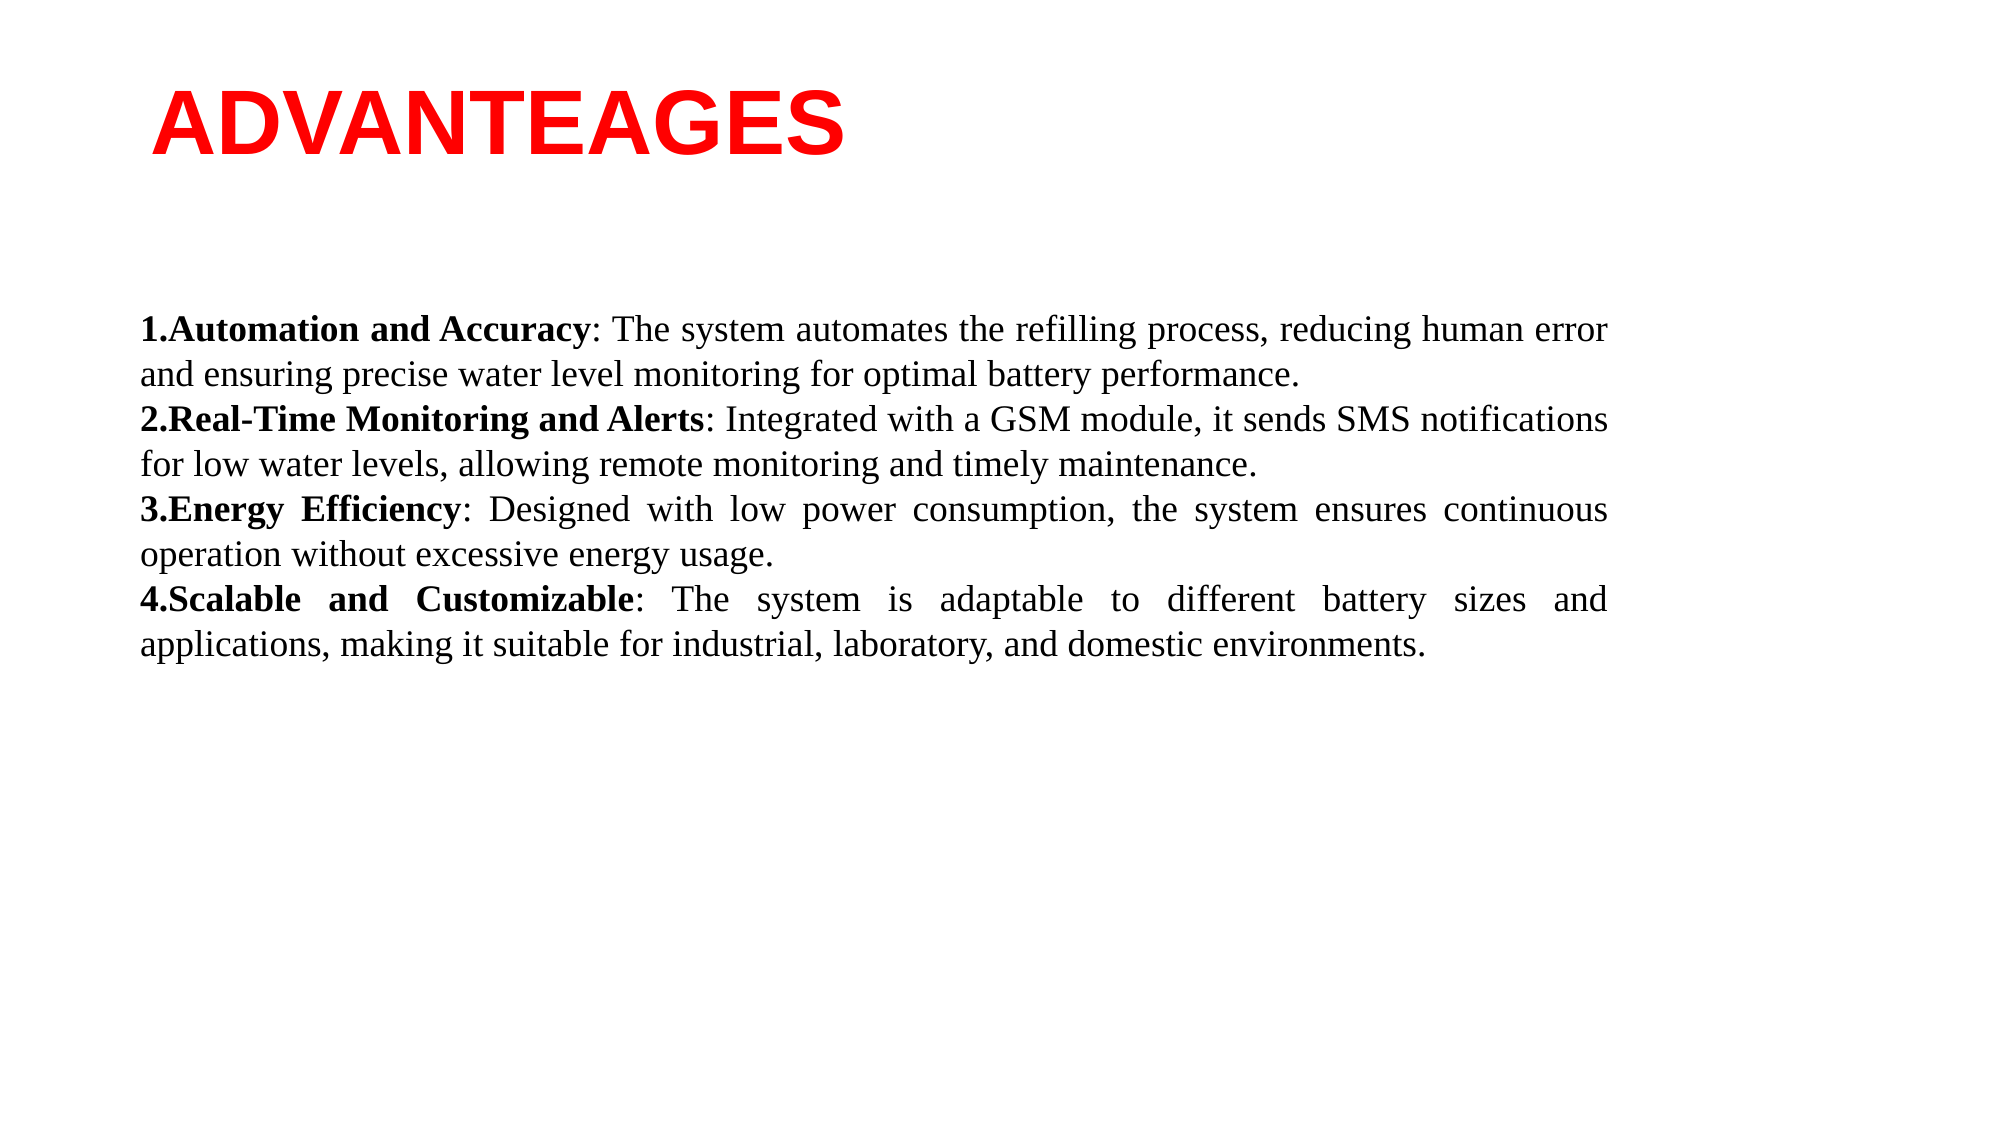

# ADVANTEAGES

Automation and Accuracy: The system automates the refilling process, reducing human error and ensuring precise water level monitoring for optimal battery performance.
Real-Time Monitoring and Alerts: Integrated with a GSM module, it sends SMS notifications for low water levels, allowing remote monitoring and timely maintenance.
Energy Efficiency: Designed with low power consumption, the system ensures continuous operation without excessive energy usage.
Scalable and Customizable: The system is adaptable to different battery sizes and applications, making it suitable for industrial, laboratory, and domestic environments.